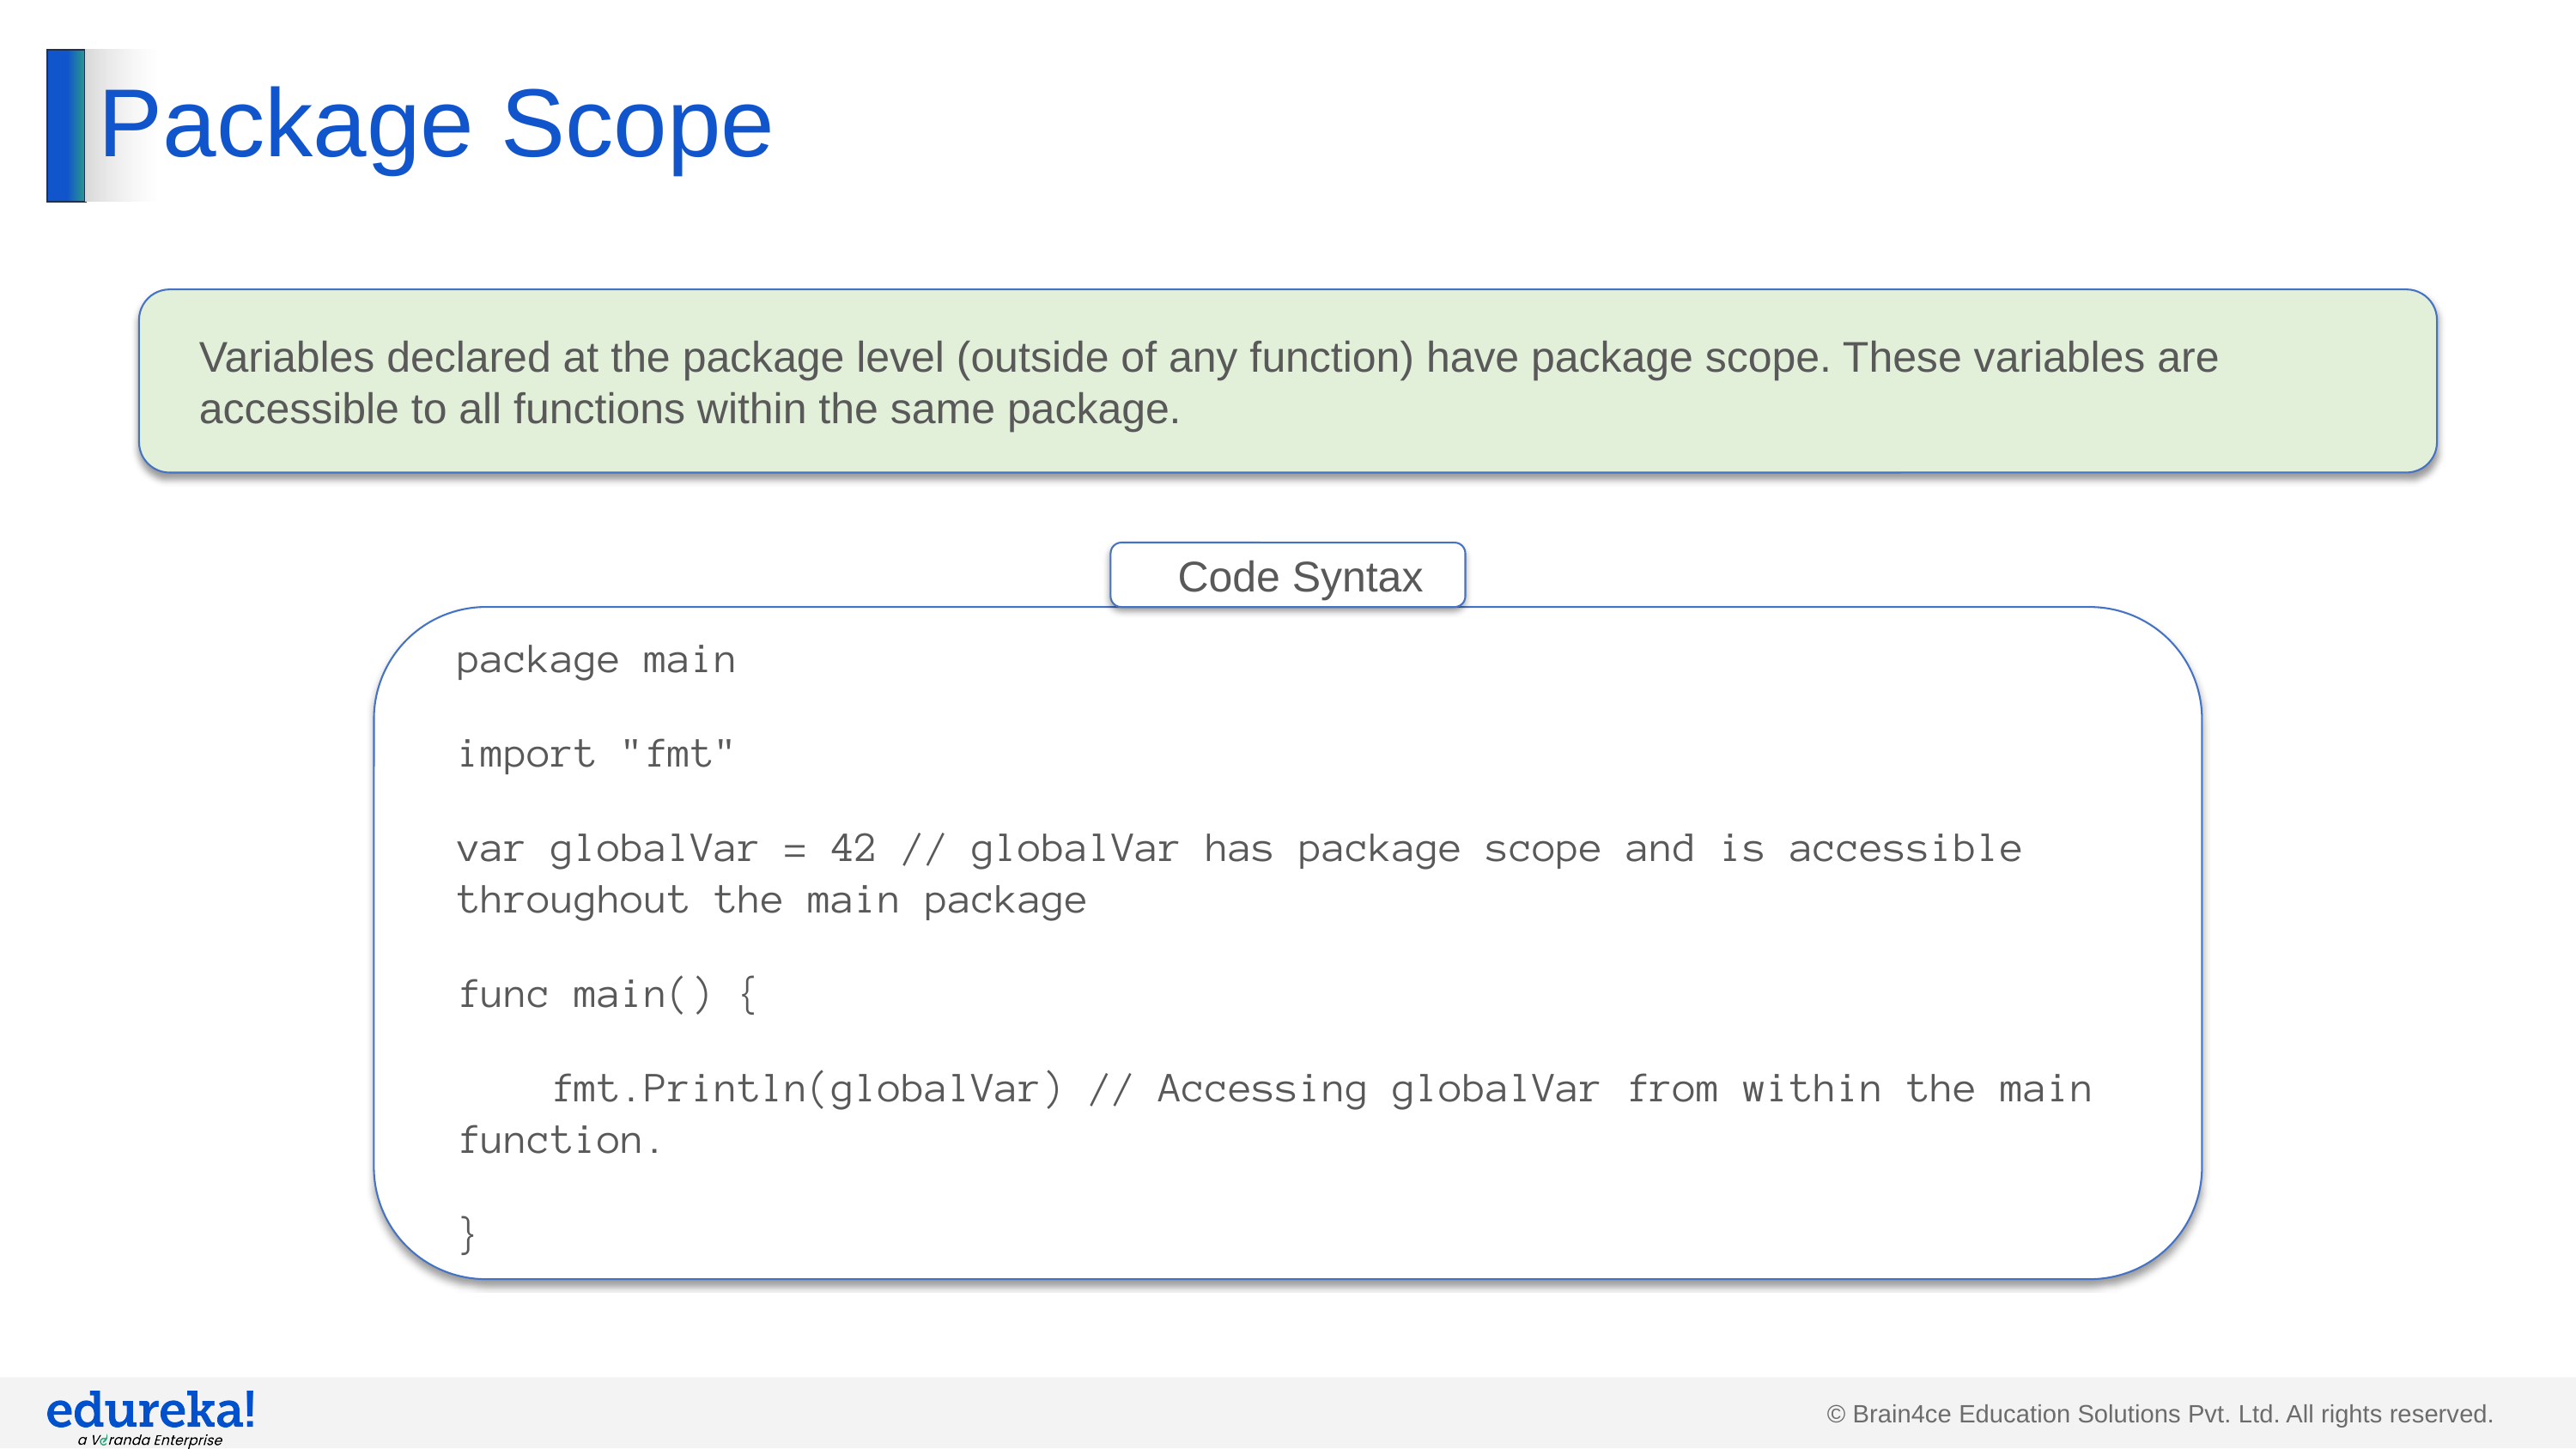

# Package Scope
Variables declared at the package level (outside of any function) have package scope. These variables are accessible to all functions within the same package.
Code Syntax
package main
import "fmt"
var globalVar = 42 // globalVar has package scope and is accessible throughout the main package
func main() {
    fmt.Println(globalVar) // Accessing globalVar from within the main function.
}